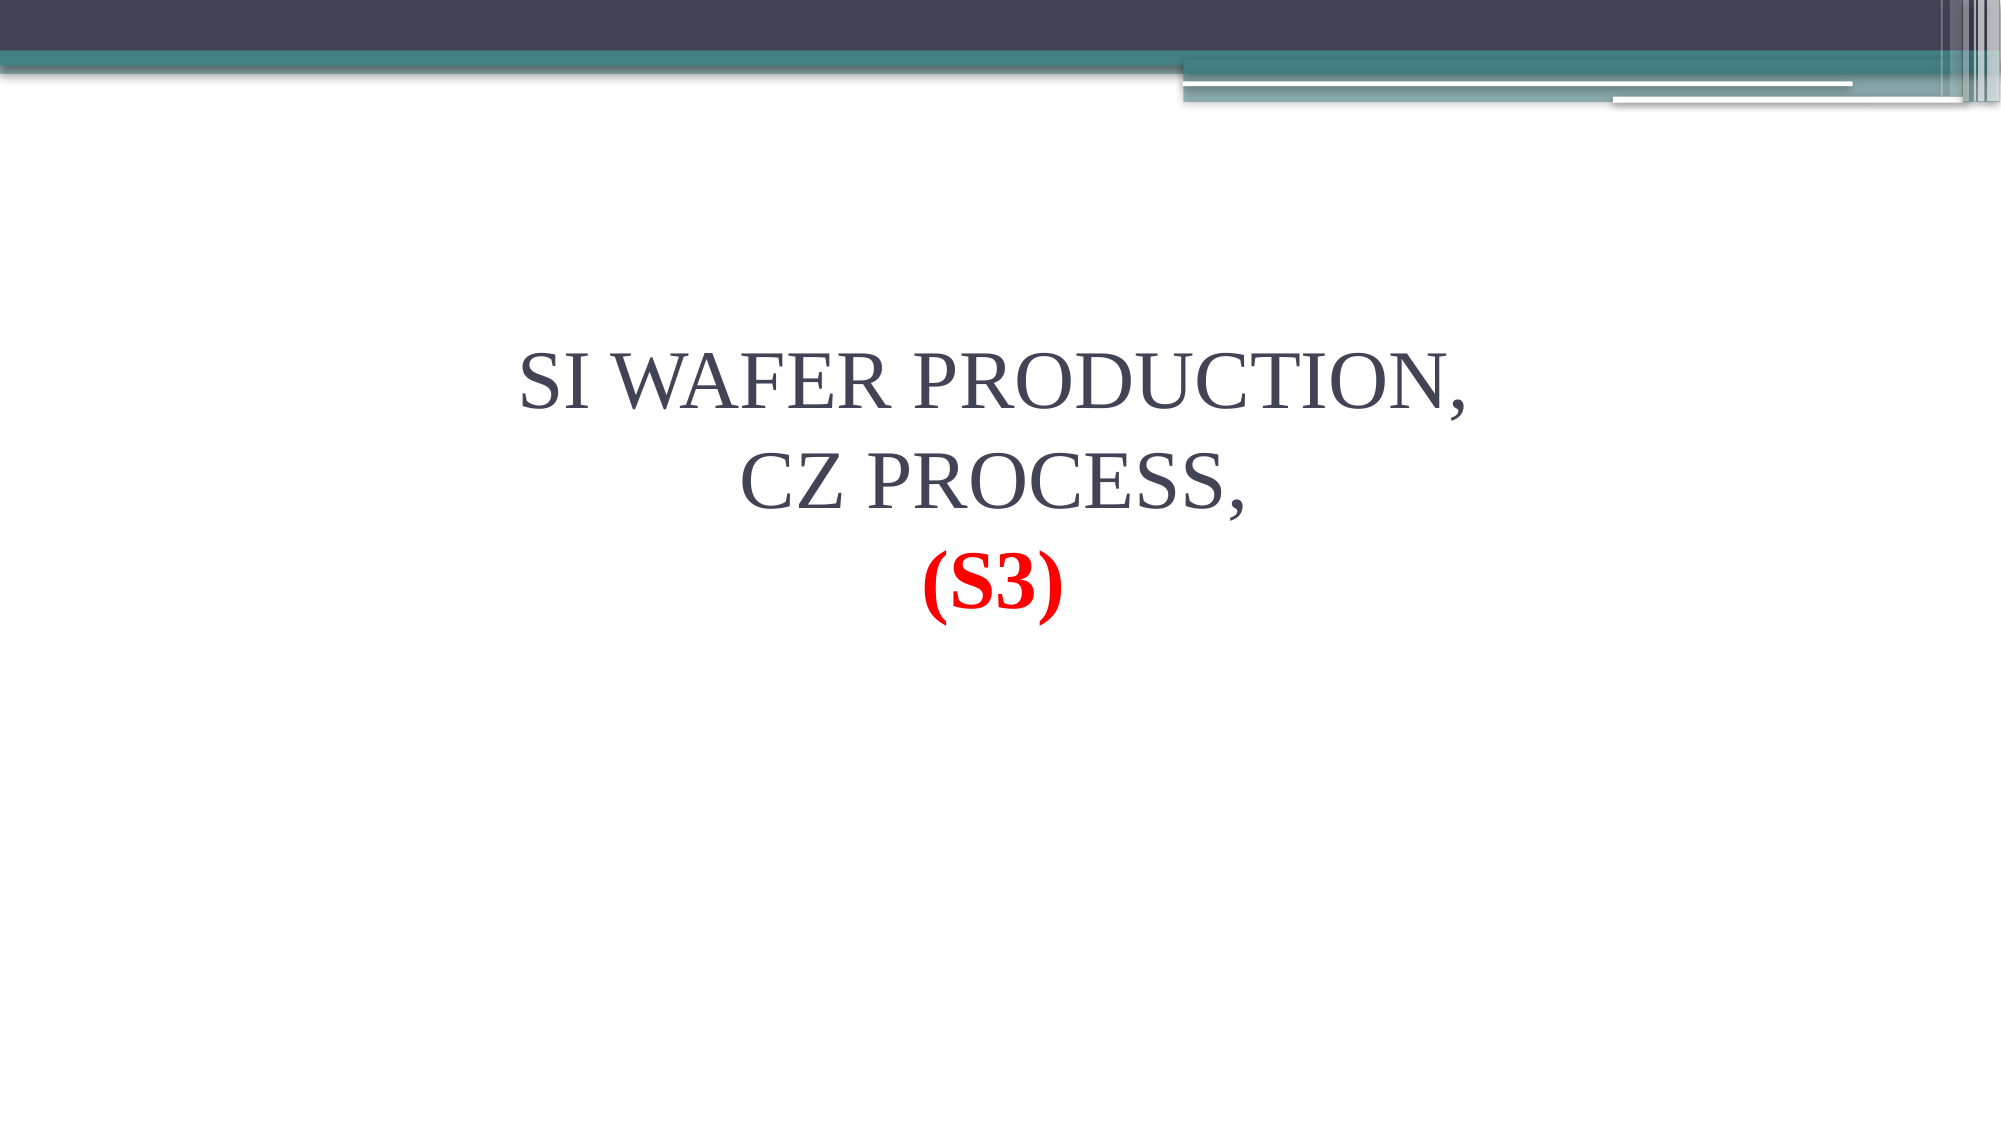

# SI WAFER PRODUCTION, CZ PROCESS, (S3)